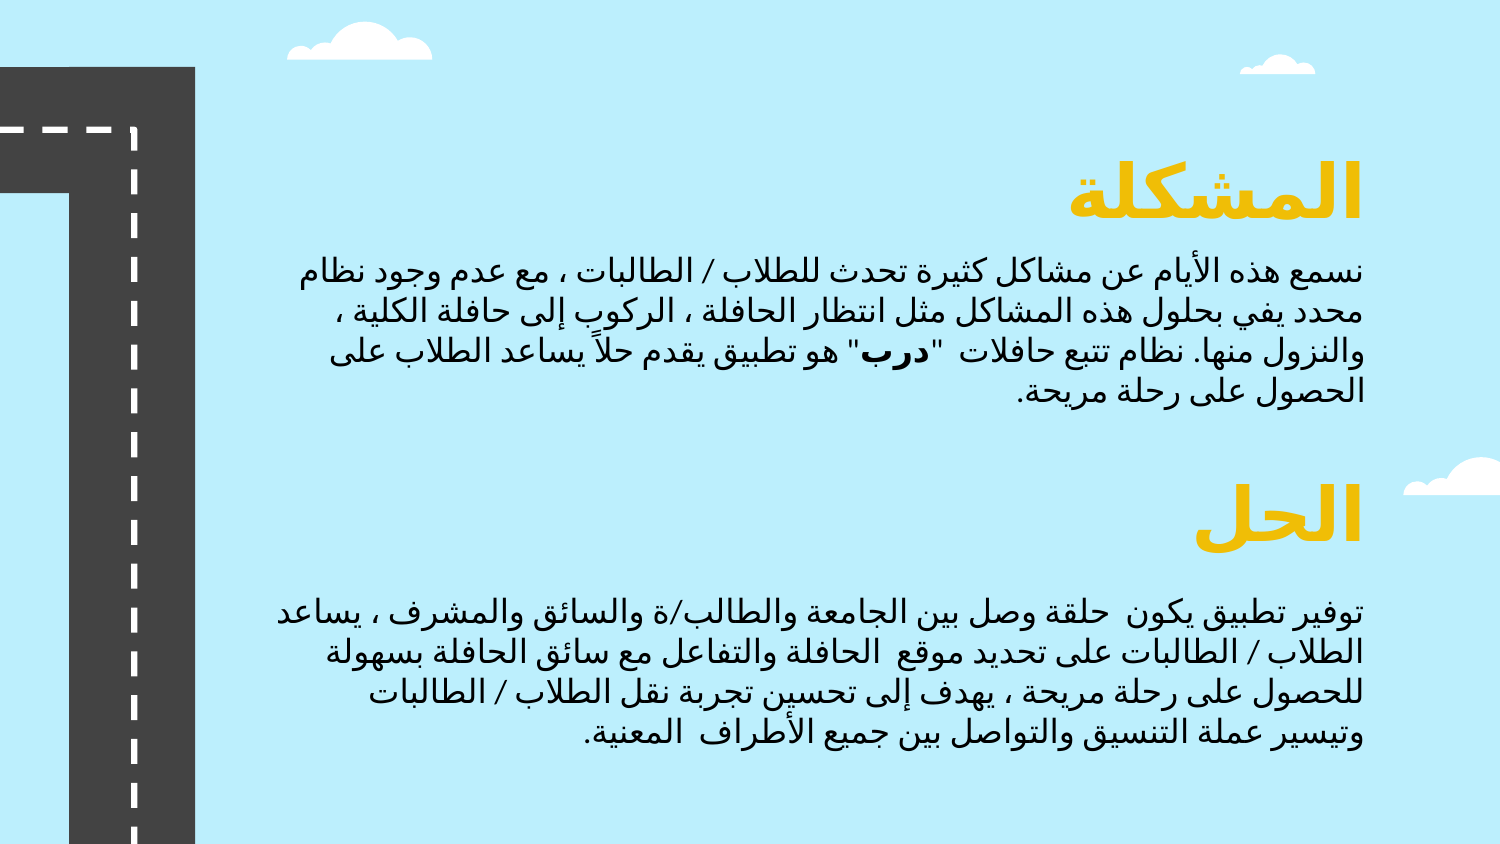

المشكلة
نسمع هذه الأيام عن مشاكل كثيرة تحدث للطلاب / الطالبات ، مع عدم وجود نظام محدد يفي بحلول هذه المشاكل مثل انتظار الحافلة ، الركوب إلى حافلة الكلية ، والنزول منها. نظام تتبع حافلات  "درب" هو تطبيق يقدم حلاً يساعد الطلاب على الحصول على رحلة مريحة.
الحل
توفير تطبيق يكون  حلقة وصل بين الجامعة والطالب/ة والسائق والمشرف ، يساعد الطلاب / الطالبات على تحديد موقع  الحافلة والتفاعل مع سائق الحافلة بسهولة للحصول على رحلة مريحة ، يهدف إلى تحسين تجربة نقل الطلاب / الطالبات وتيسير عملة التنسيق والتواصل بين جميع الأطراف  المعنية.